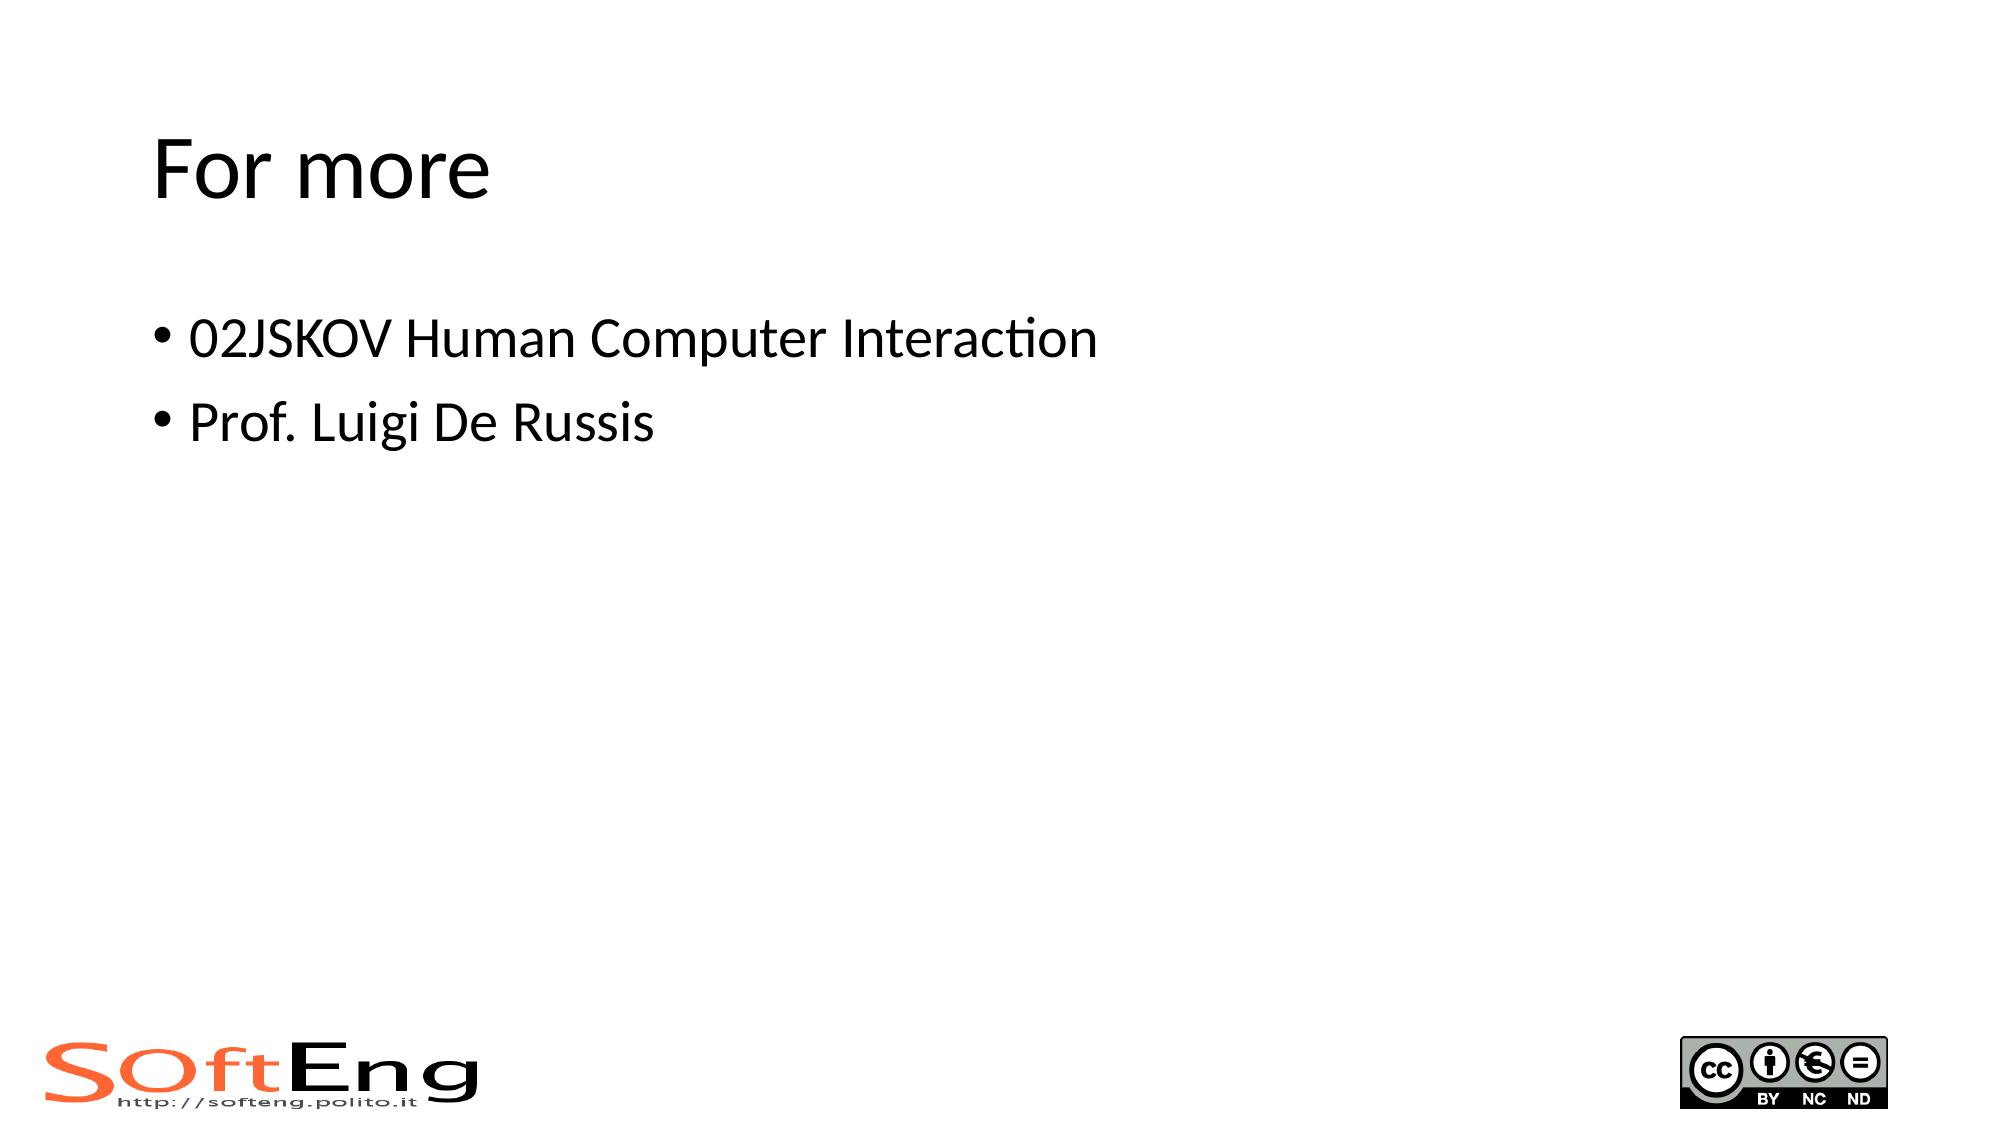

# For more
02JSKOV Human Computer Interaction
Prof. Luigi De Russis